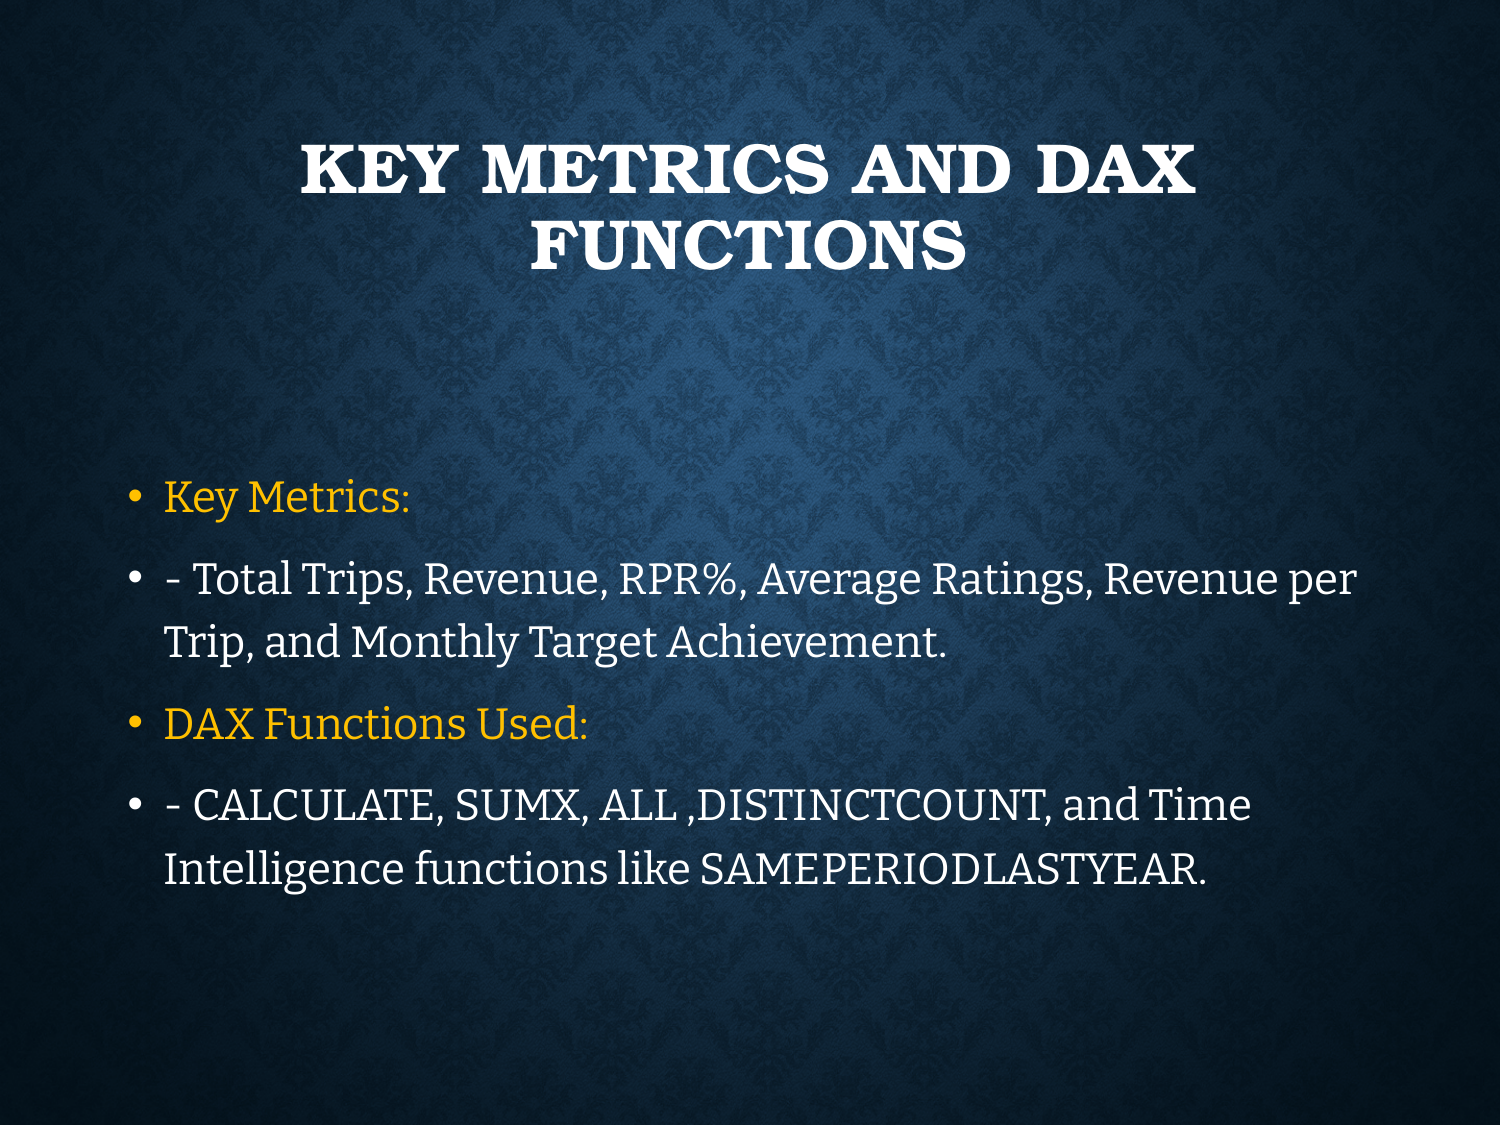

# Key Metrics and DAX Functions

Key Metrics:
- Total Trips, Revenue, RPR%, Average Ratings, Revenue per Trip, and Monthly Target Achievement.
DAX Functions Used:
- CALCULATE, SUMX, ALL ,DISTINCTCOUNT, and Time Intelligence functions like SAMEPERIODLASTYEAR.